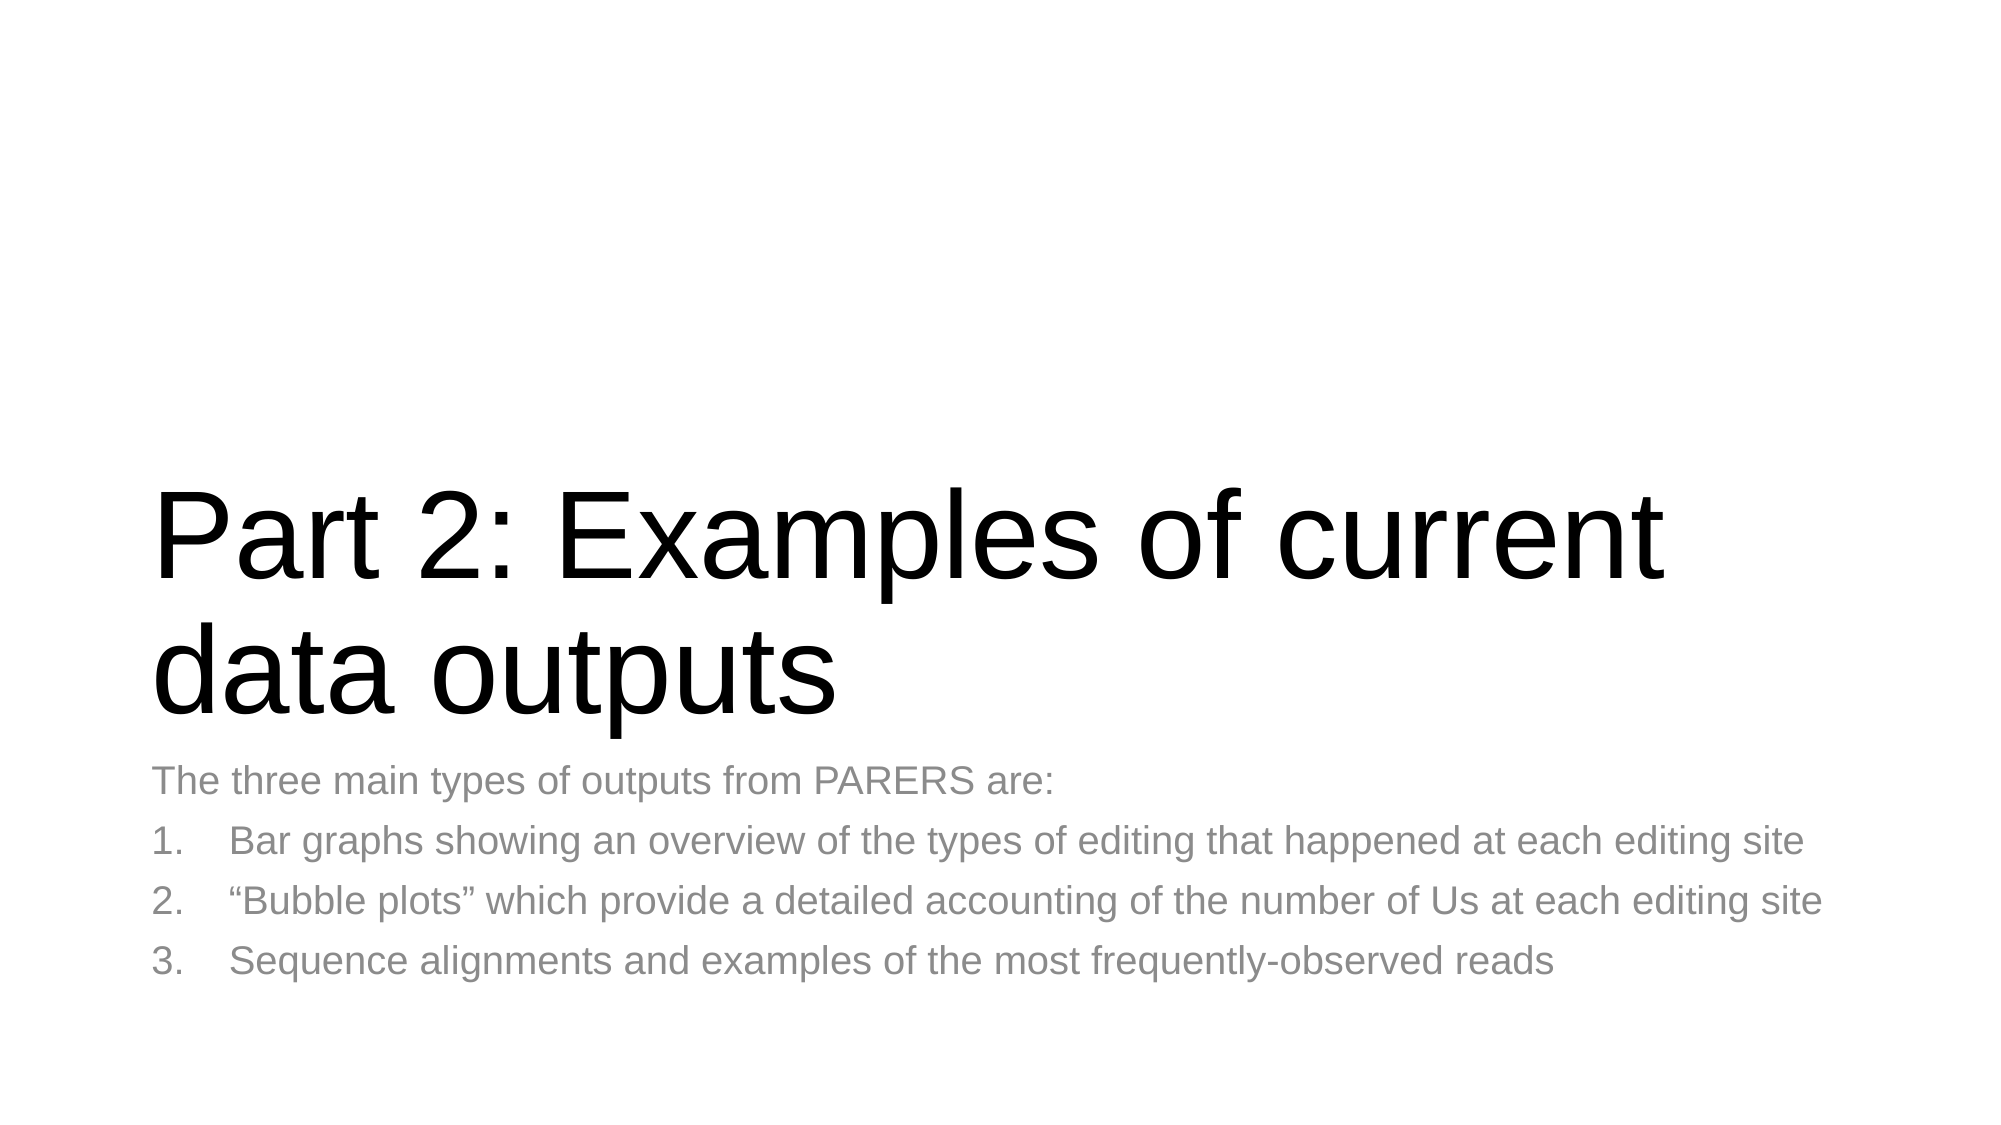

# Part 2: Examples of current data outputs
The three main types of outputs from PARERS are:
Bar graphs showing an overview of the types of editing that happened at each editing site
“Bubble plots” which provide a detailed accounting of the number of Us at each editing site
Sequence alignments and examples of the most frequently-observed reads